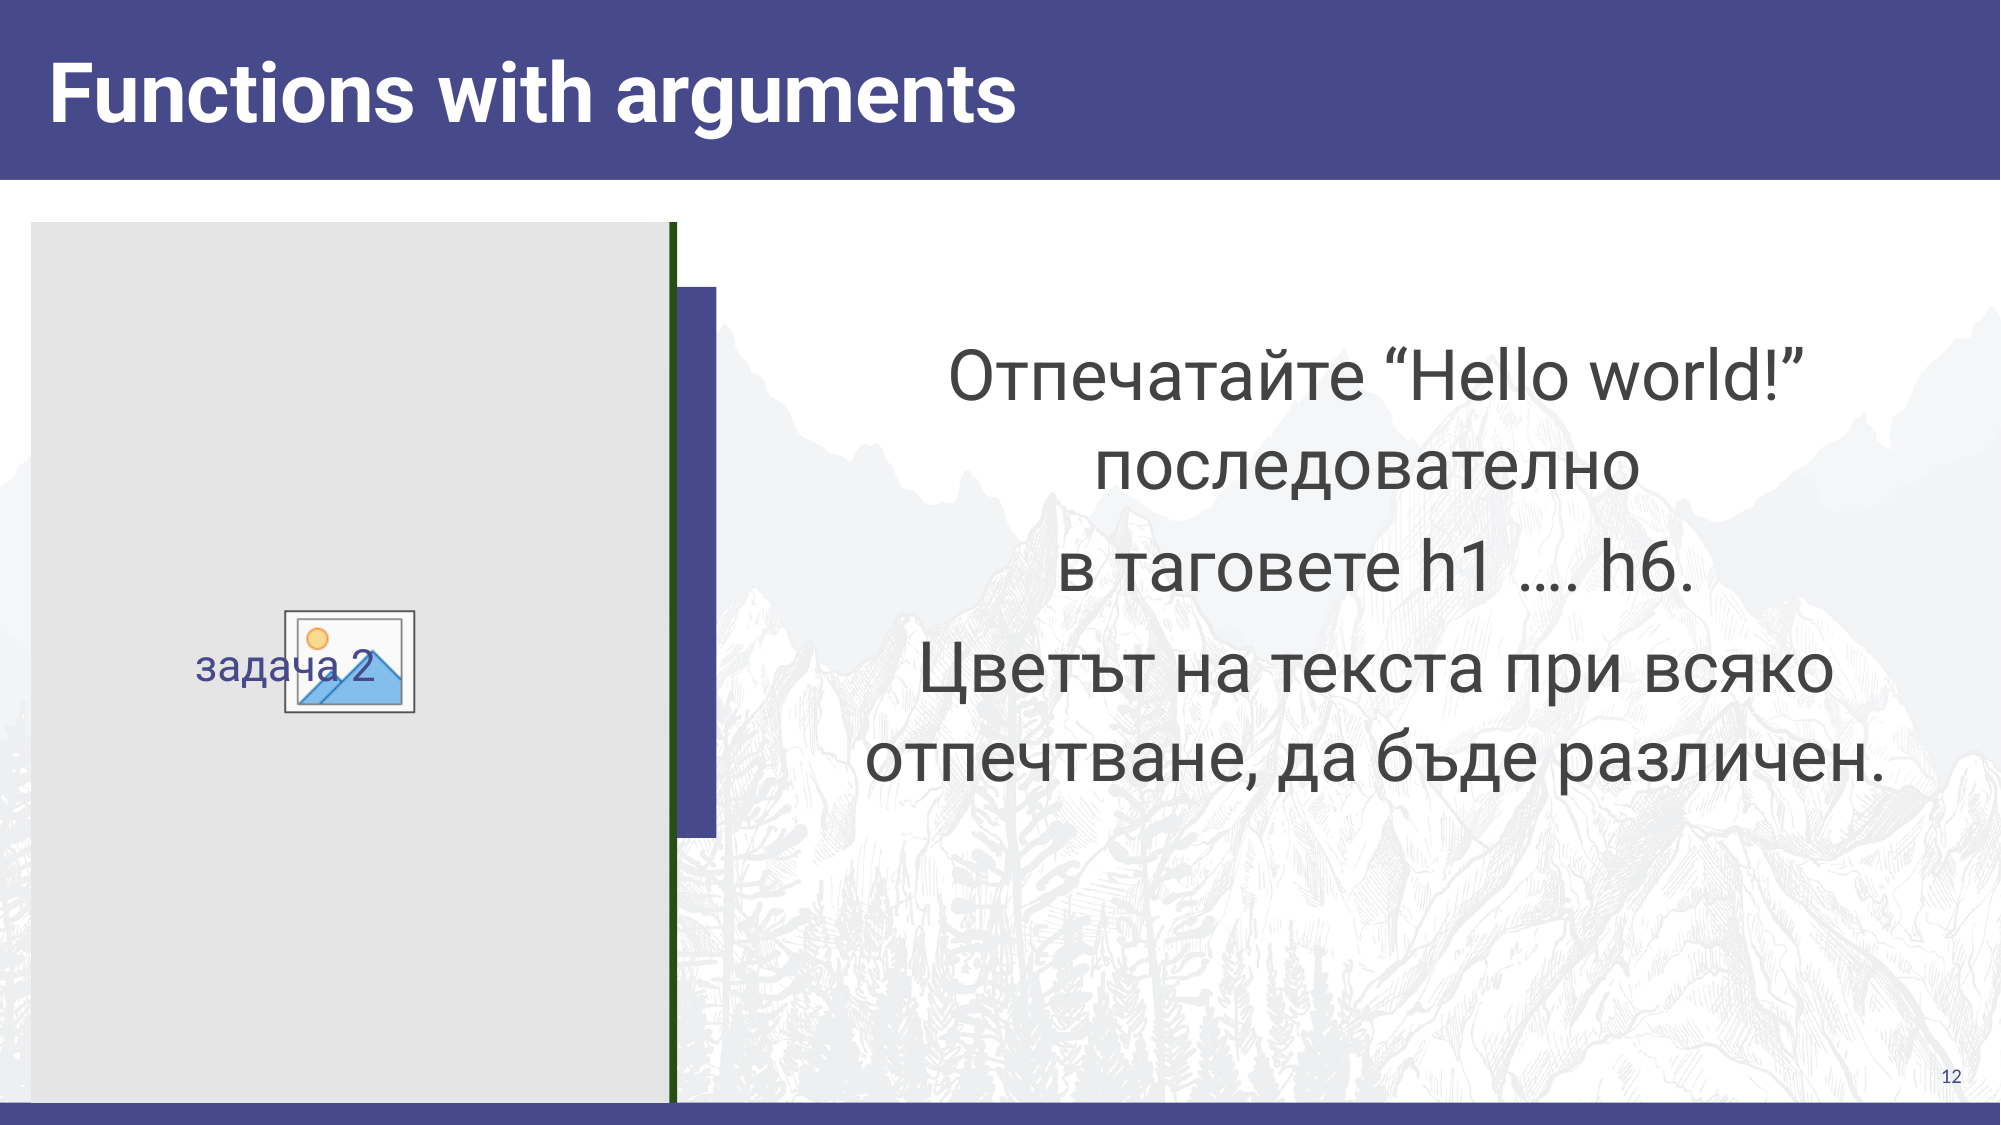

# Functions with arguments

Отпечатайте “Hello world!” последователно
в таговете h1 …. h6.
Цветът на текста при всяко отпечтване, да бъде различен.
задача 2
12